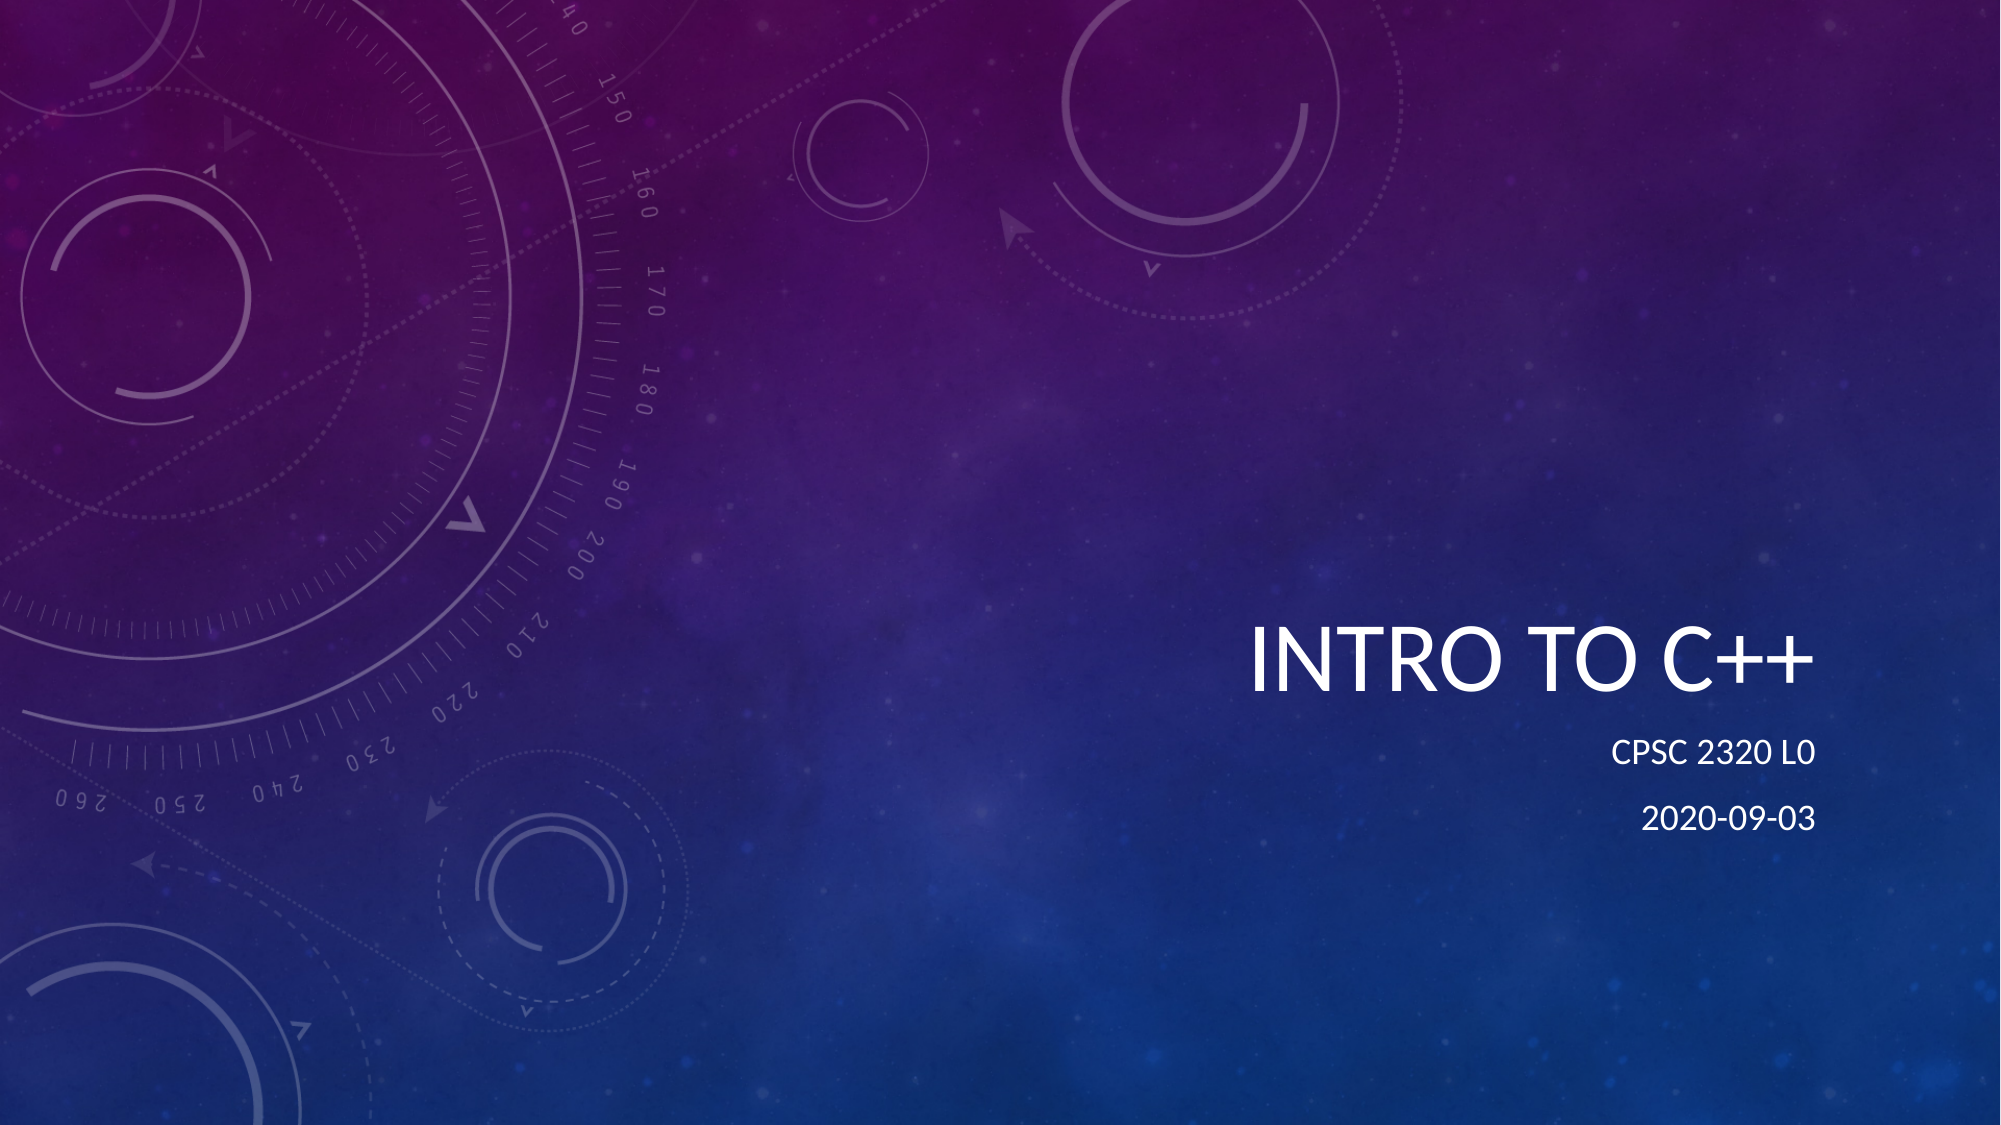

# Intro To C++
CPSC 2320 L0
2020-09-03